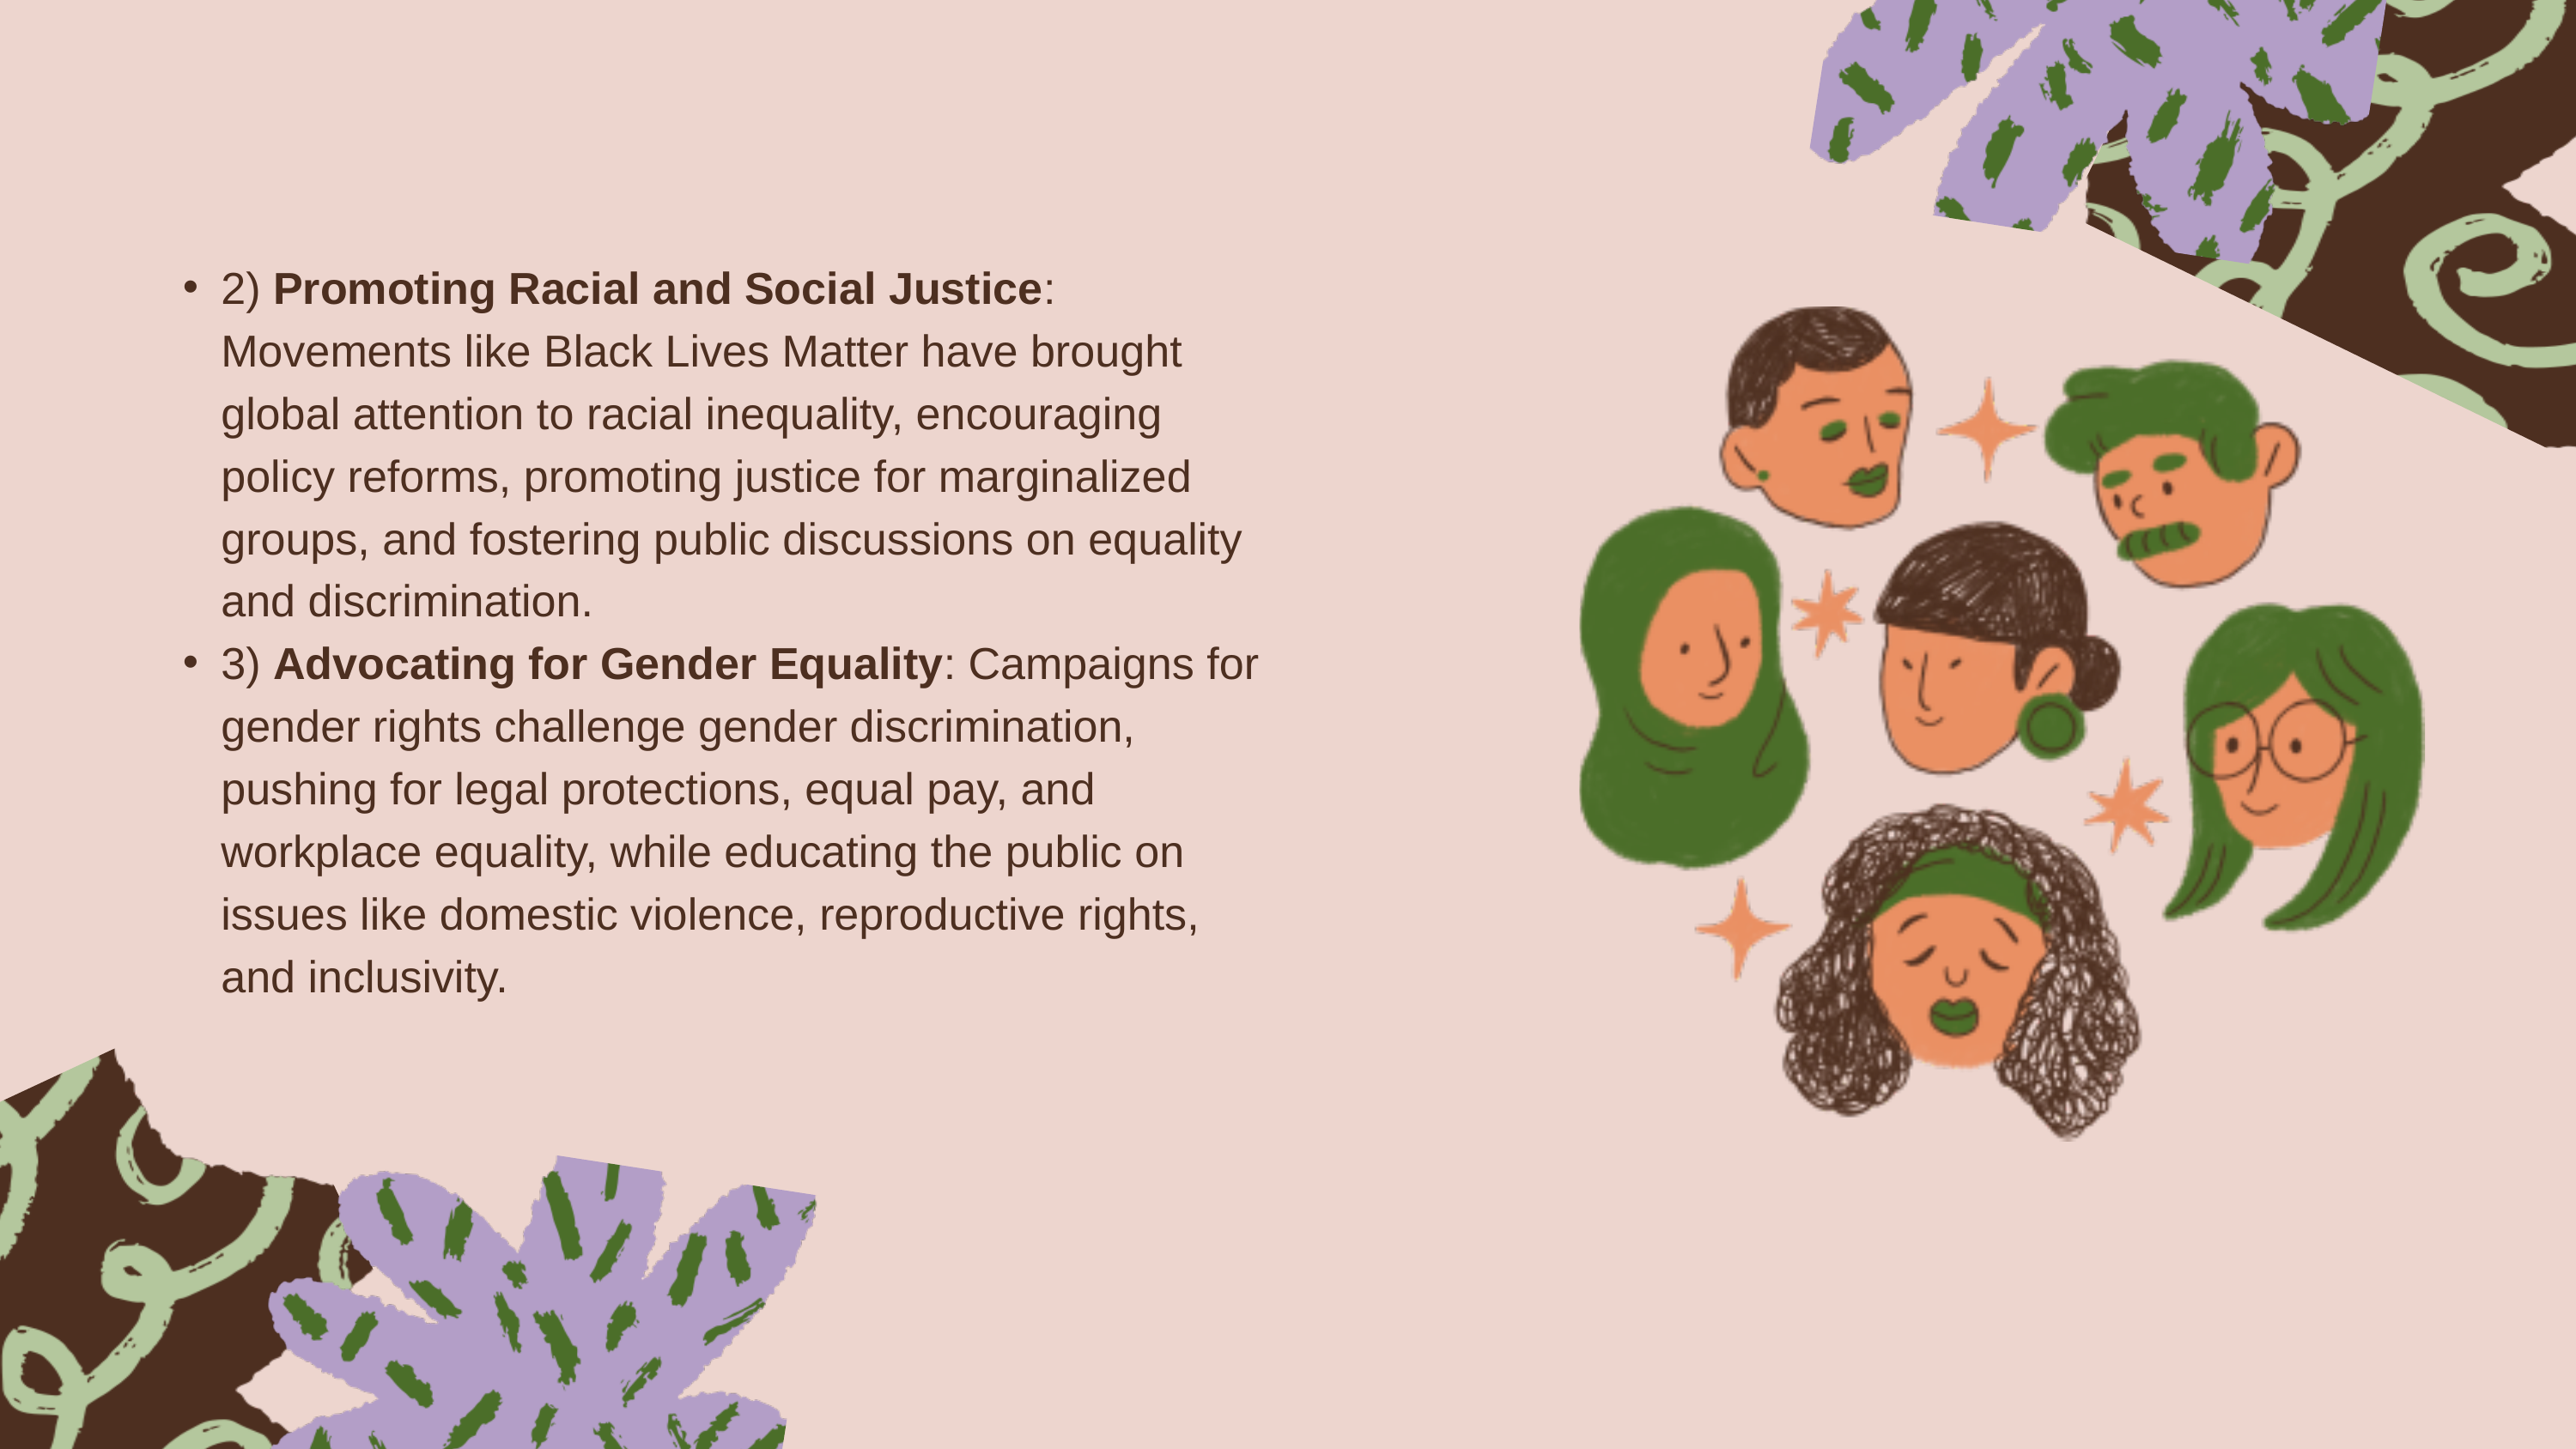

2) Promoting Racial and Social Justice: Movements like Black Lives Matter have brought global attention to racial inequality, encouraging policy reforms, promoting justice for marginalized groups, and fostering public discussions on equality and discrimination.
3) Advocating for Gender Equality: Campaigns for gender rights challenge gender discrimination, pushing for legal protections, equal pay, and workplace equality, while educating the public on issues like domestic violence, reproductive rights, and inclusivity.